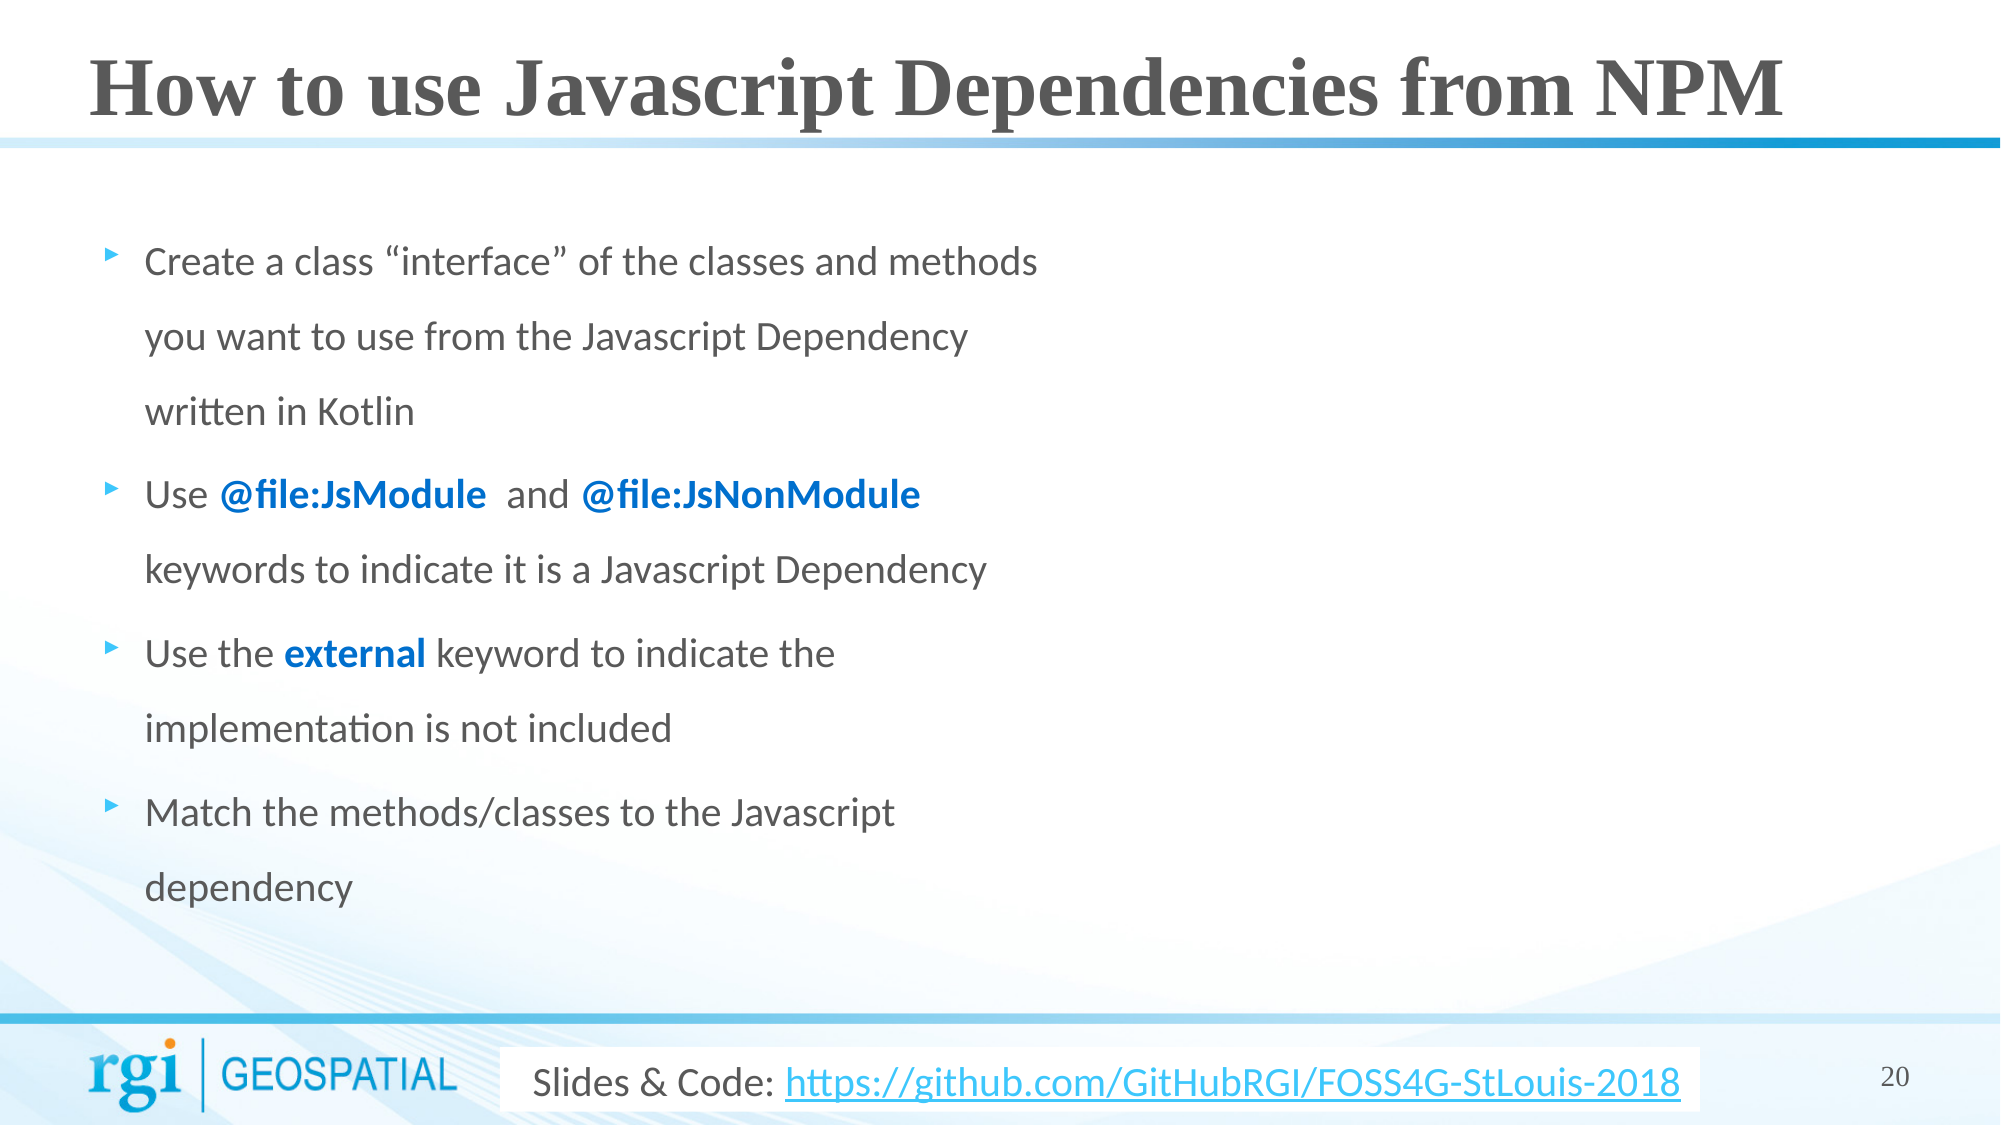

How to use Javascript Dependencies from NPM
Create a class “interface” of the classes and methods you want to use from the Javascript Dependency written in Kotlin
Use @file:JsModule  and @file:JsNonModule keywords to indicate it is a Javascript Dependency
Use the external keyword to indicate the implementation is not included
Match the methods/classes to the Javascript dependency
Slides & Code: https://github.com/GitHubRGI/FOSS4G-StLouis-2018